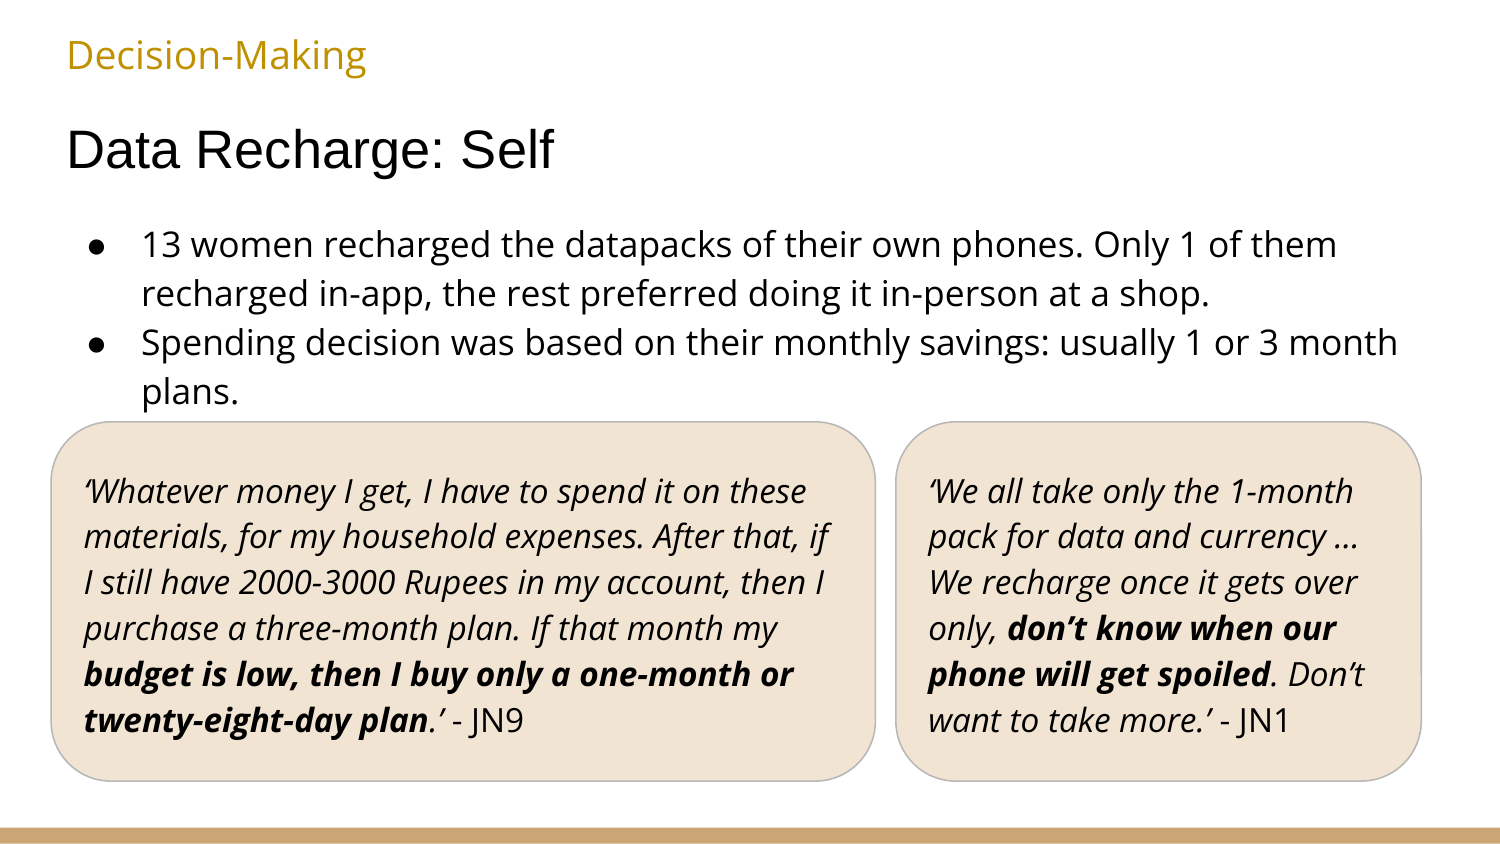

Decision-Making
# Data Recharge: Self
13 women recharged the datapacks of their own phones. Only 1 of them recharged in-app, the rest preferred doing it in-person at a shop.
Spending decision was based on their monthly savings: usually 1 or 3 month plans.
‘Whatever money I get, I have to spend it on these materials, for my household expenses. After that, if I still have 2000-3000 Rupees in my account, then I purchase a three-month plan. If that month my budget is low, then I buy only a one-month or twenty-eight-day plan.’ - JN9
‘We all take only the 1-month pack for data and currency … We recharge once it gets over only, don’t know when our phone will get spoiled. Don’t want to take more.’ - JN1